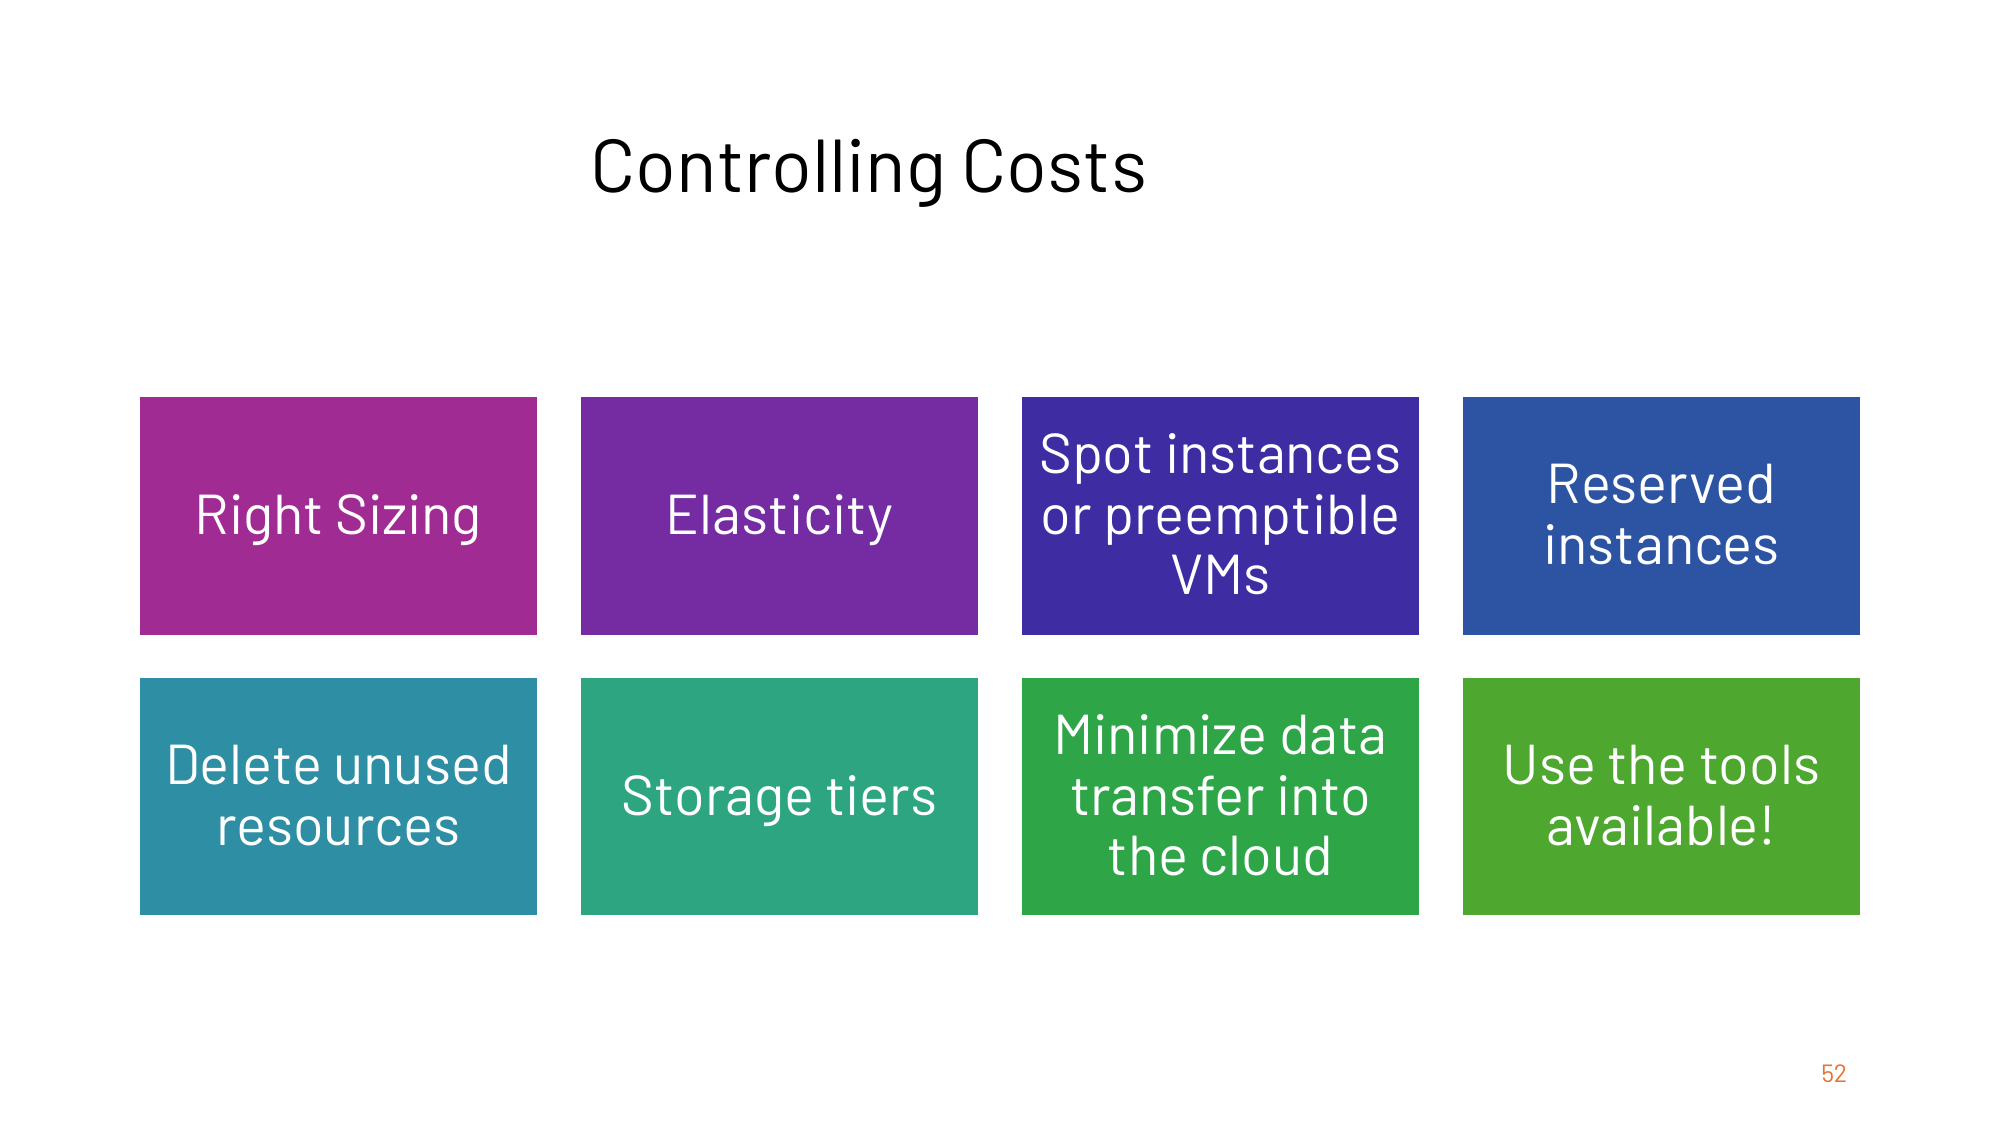

# Controlling Costs
Right Sizing
Elasticity
Spot instances or preemptible VMs
Reserved instances
Delete unused resources
Storage tiers
Minimize data transfer into the cloud
Use the tools available!
52